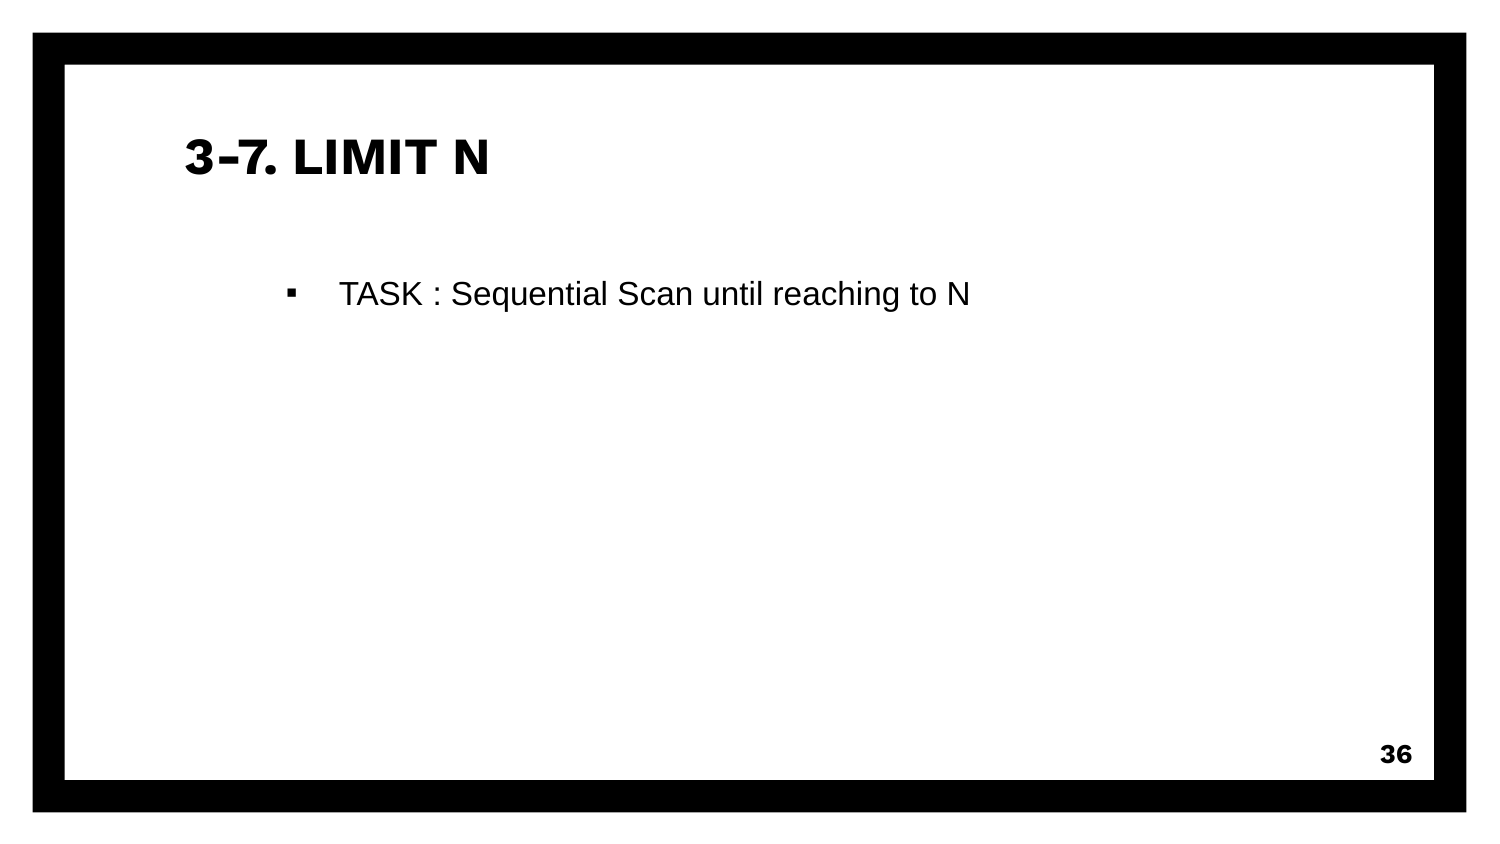

3-7. LIMIT N
TASK : Sequential Scan until reaching to N
36